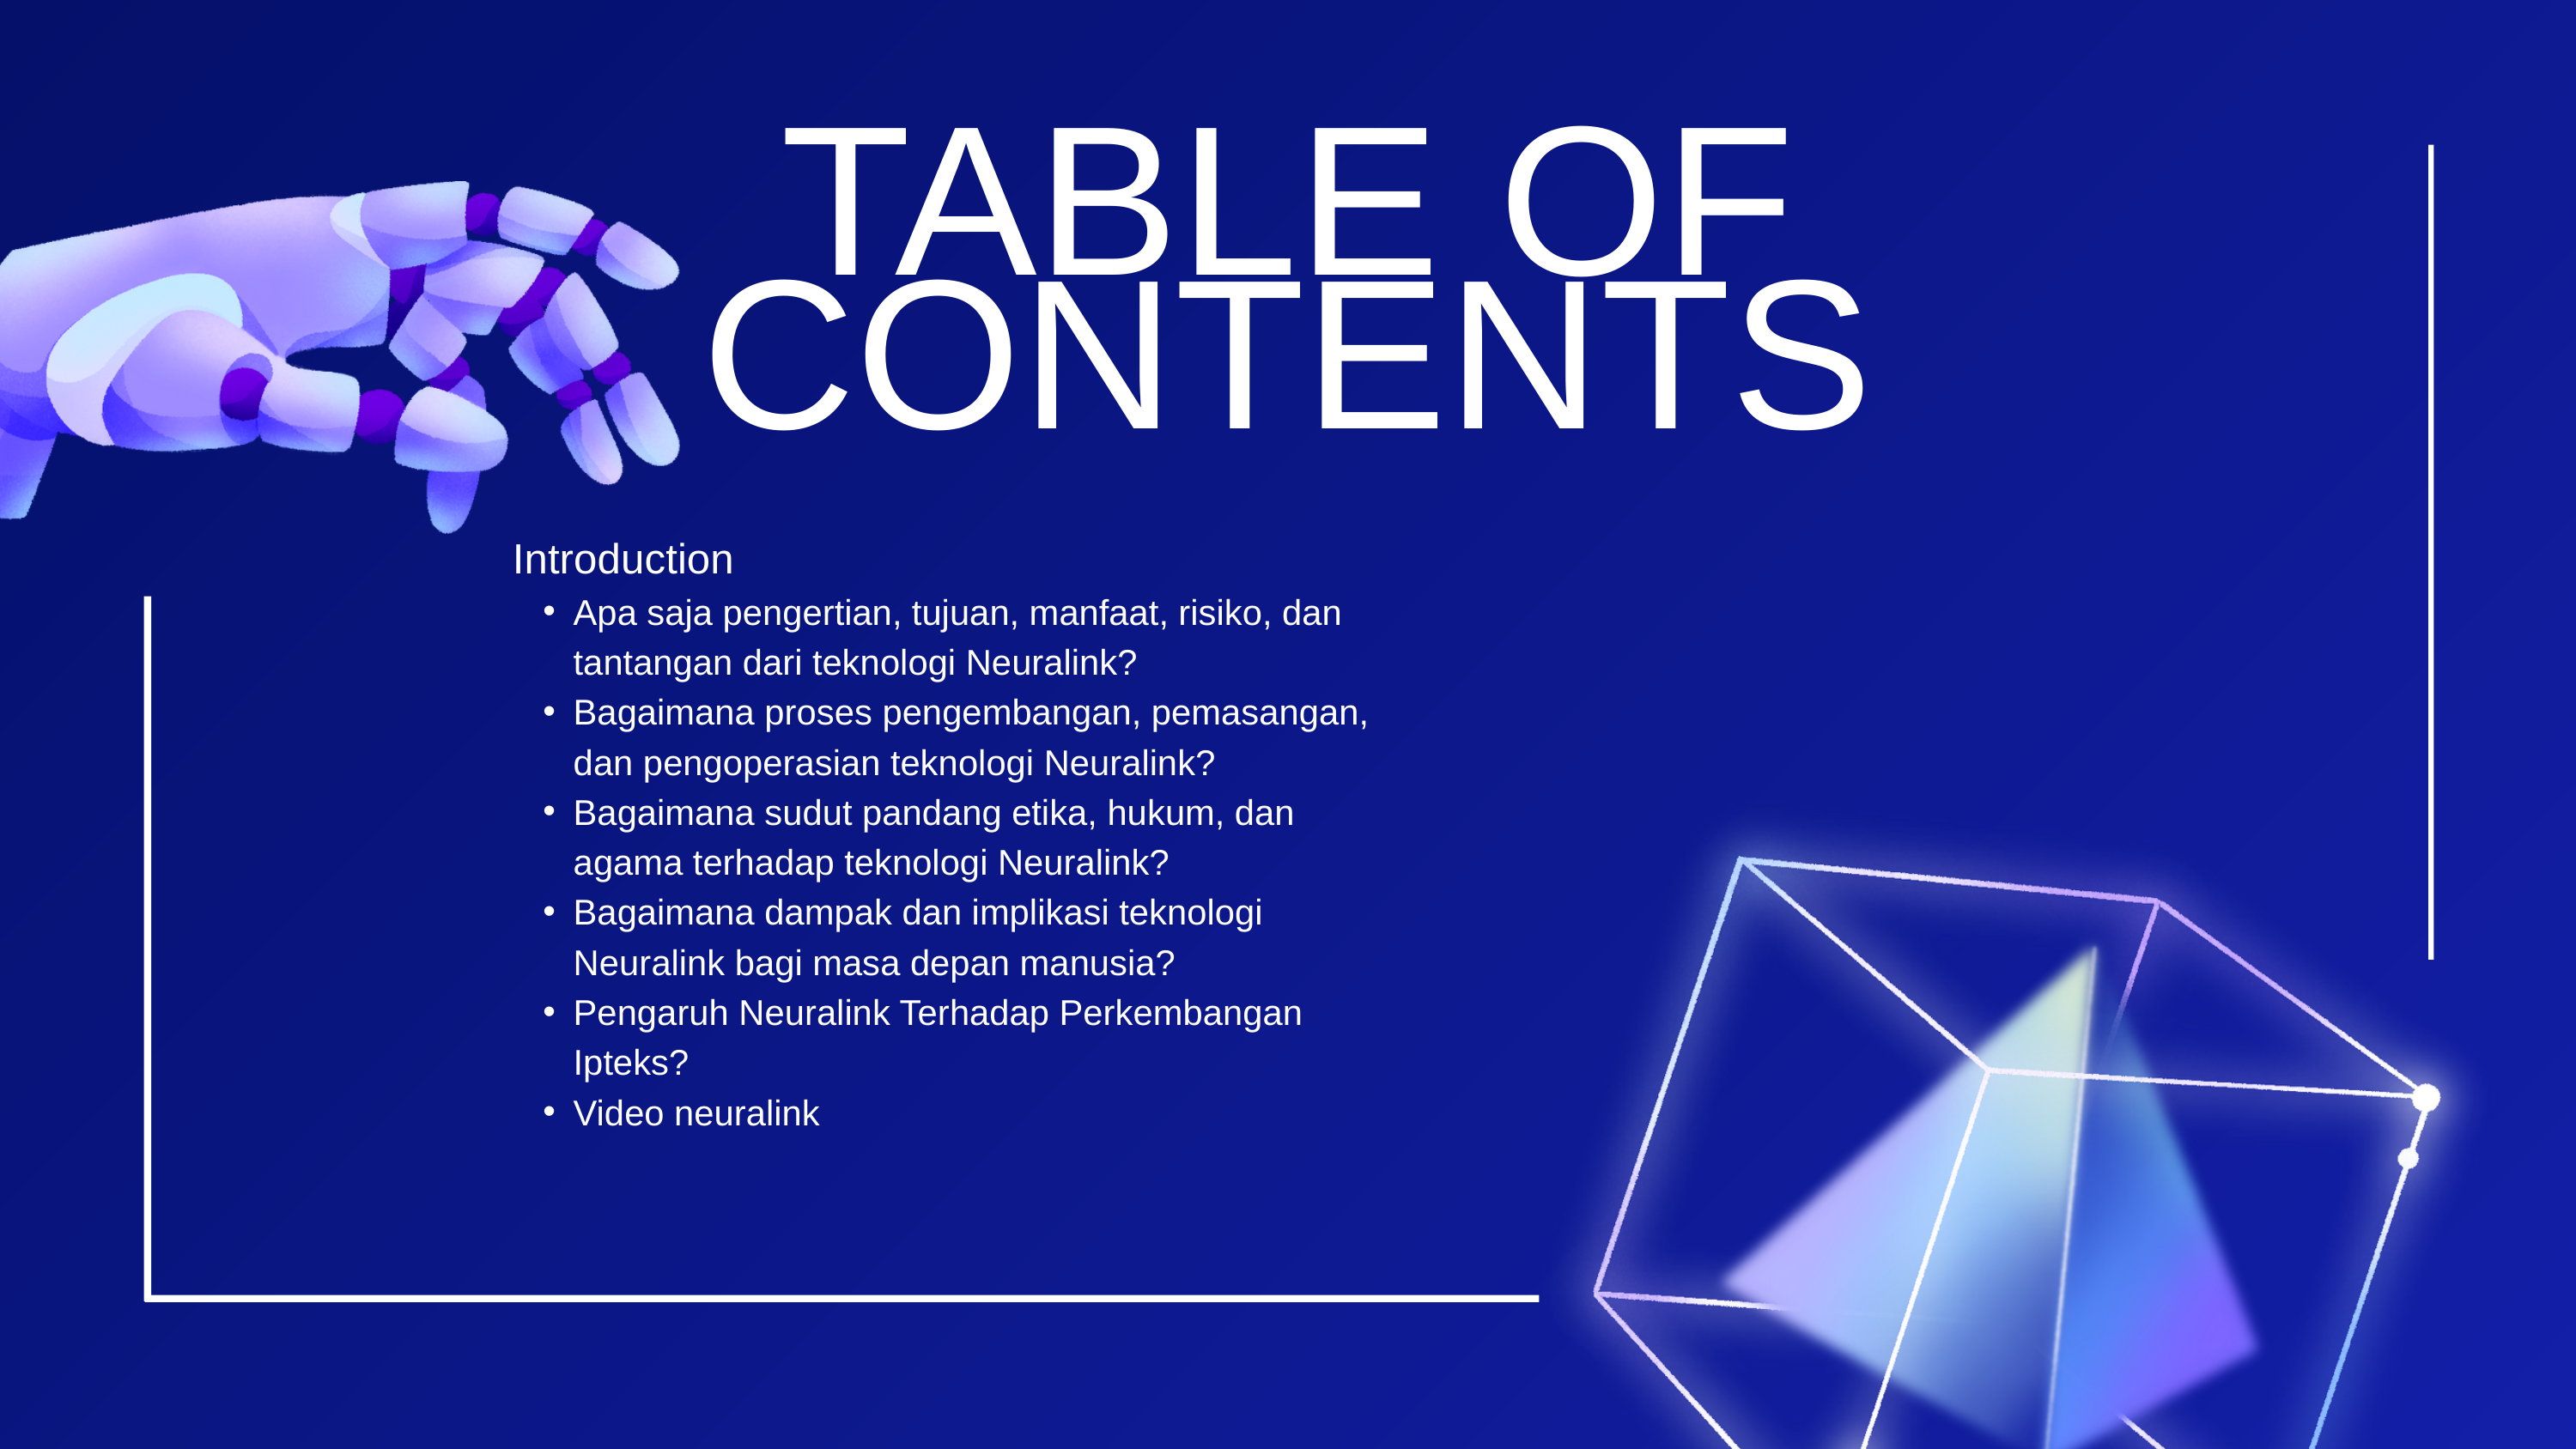

TABLE OF CONTENTS

Introduction
Apa saja pengertian, tujuan, manfaat, risiko, dan tantangan dari teknologi Neuralink?
Bagaimana proses pengembangan, pemasangan, dan pengoperasian teknologi Neuralink?
Bagaimana sudut pandang etika, hukum, dan agama terhadap teknologi Neuralink?
Bagaimana dampak dan implikasi teknologi Neuralink bagi masa depan manusia?
Pengaruh Neuralink Terhadap Perkembangan Ipteks?
Video neuralink